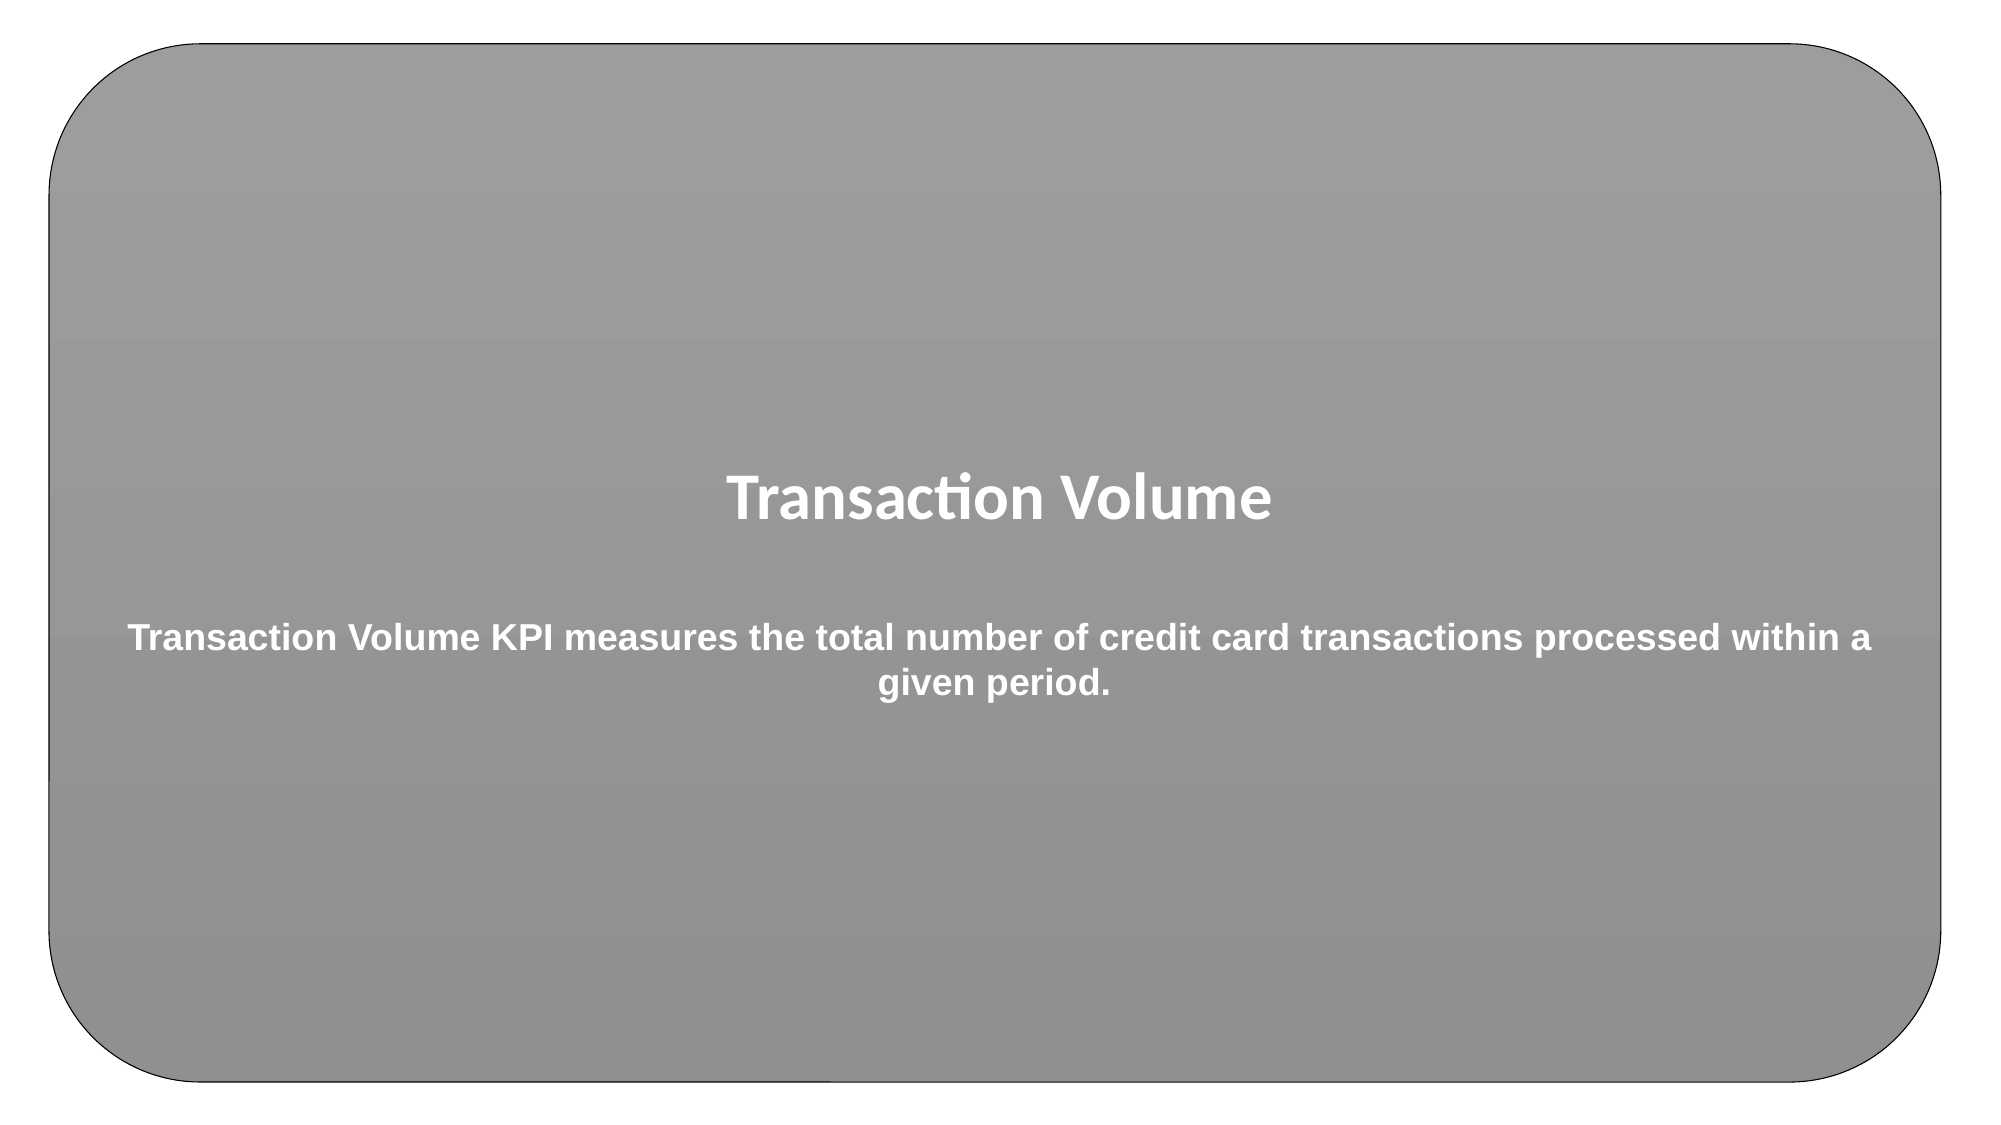

Transaction Volume

Transaction Volume KPI measures the total number of credit card transactions processed within a given period.